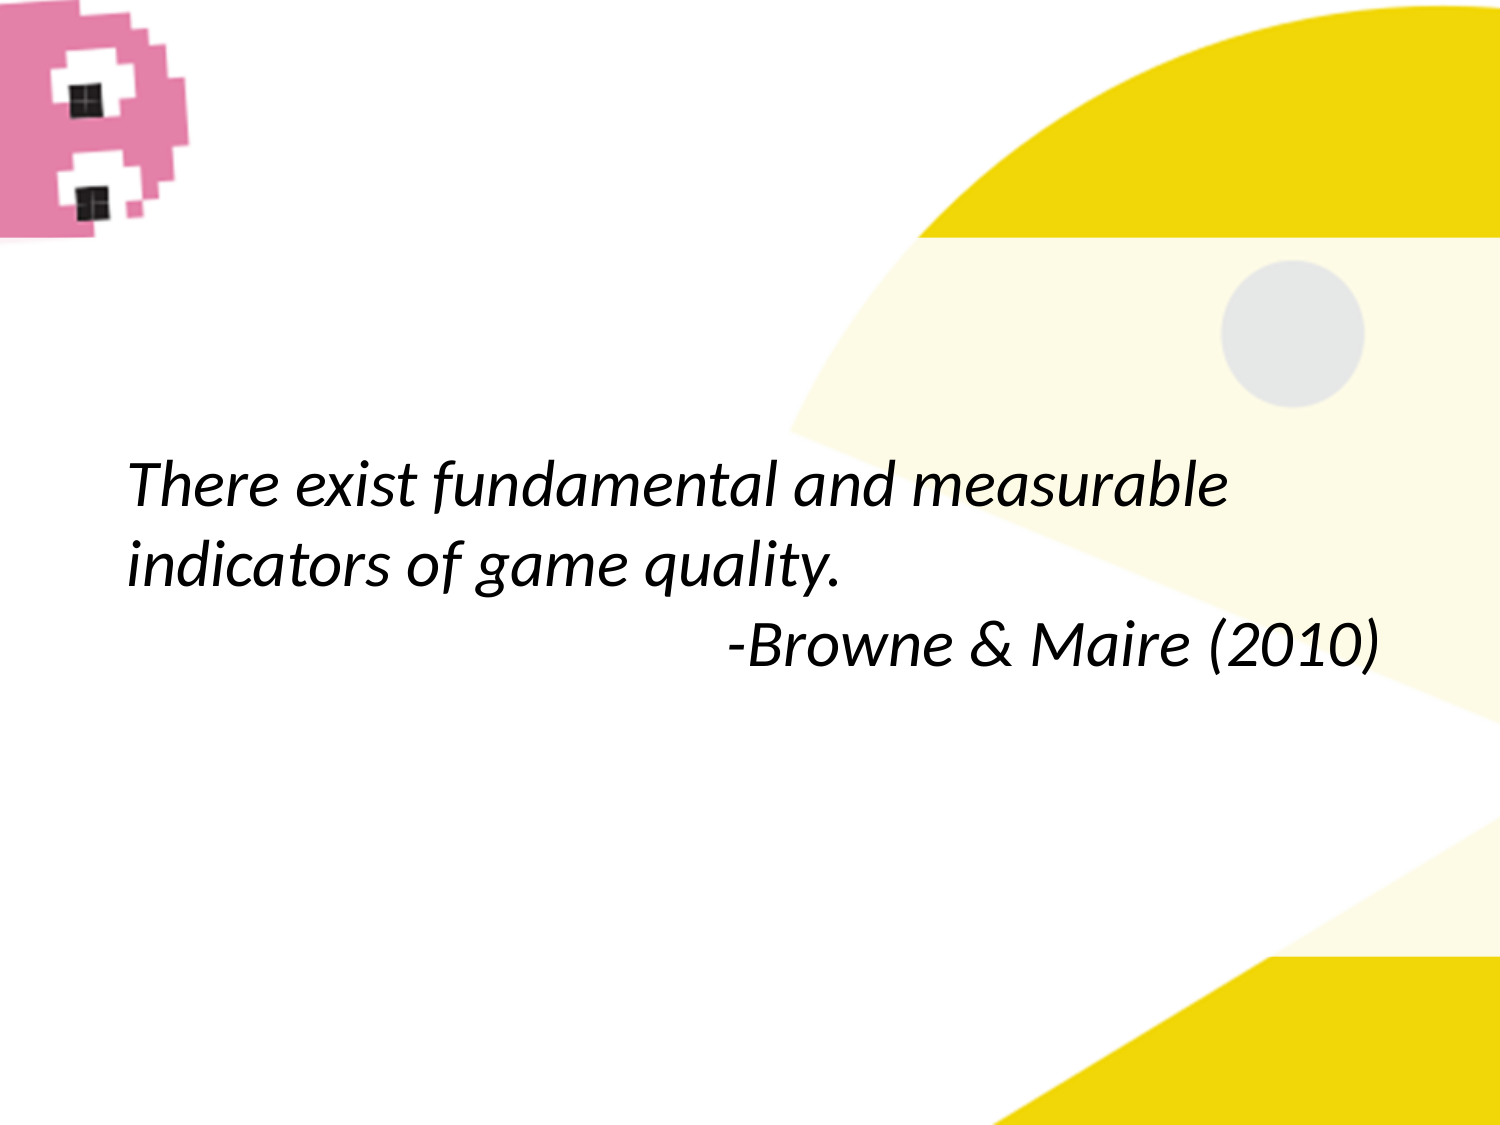

There exist fundamental and measurable indicators of game quality.
				-Browne & Maire (2010)